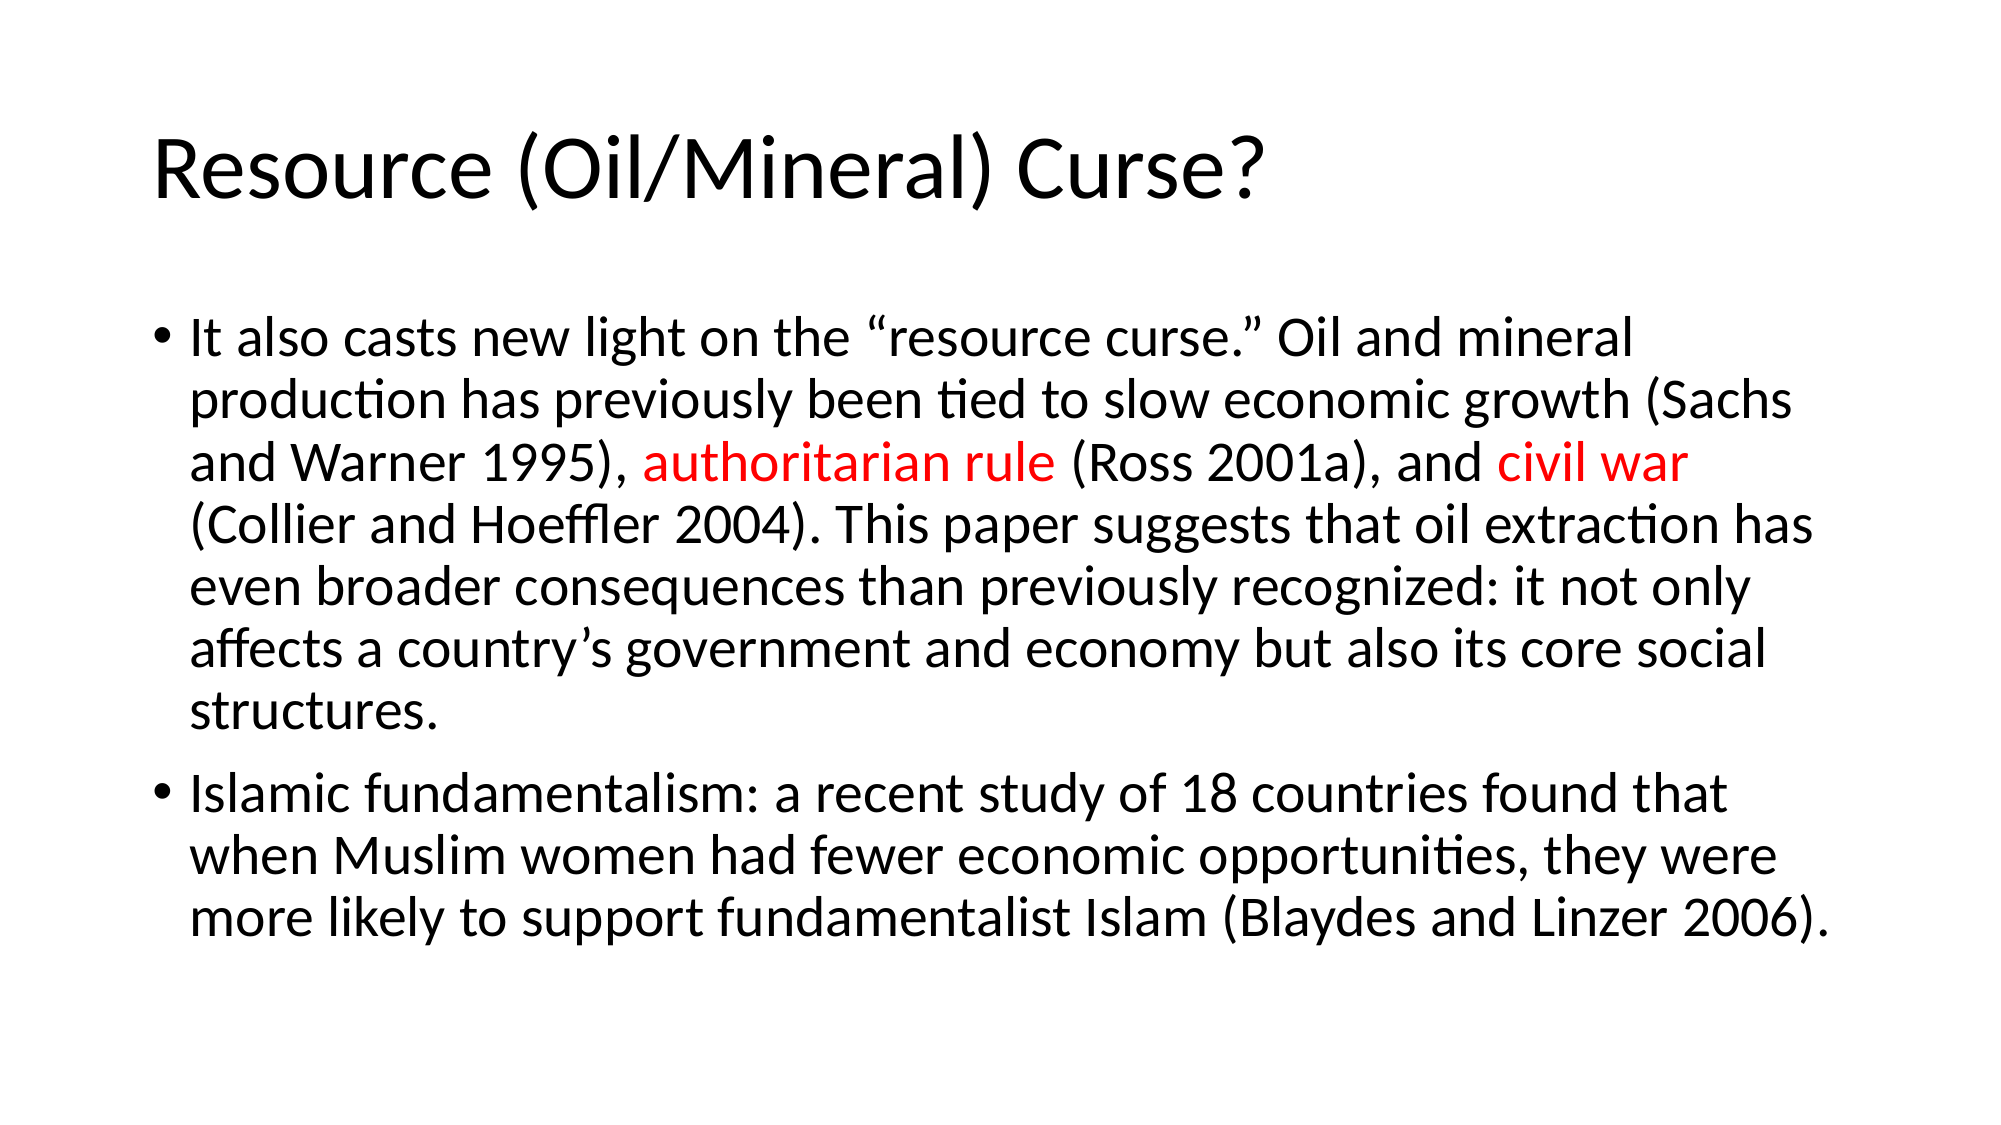

# Resource (Oil/Mineral) Curse?
It also casts new light on the “resource curse.” Oil and mineral production has previously been tied to slow economic growth (Sachs and Warner 1995), authoritarian rule (Ross 2001a), and civil war (Collier and Hoeffler 2004). This paper suggests that oil extraction has even broader consequences than previously recognized: it not only affects a country’s government and economy but also its core social structures.
Islamic fundamentalism: a recent study of 18 countries found that when Muslim women had fewer economic opportunities, they were more likely to support fundamentalist Islam (Blaydes and Linzer 2006).